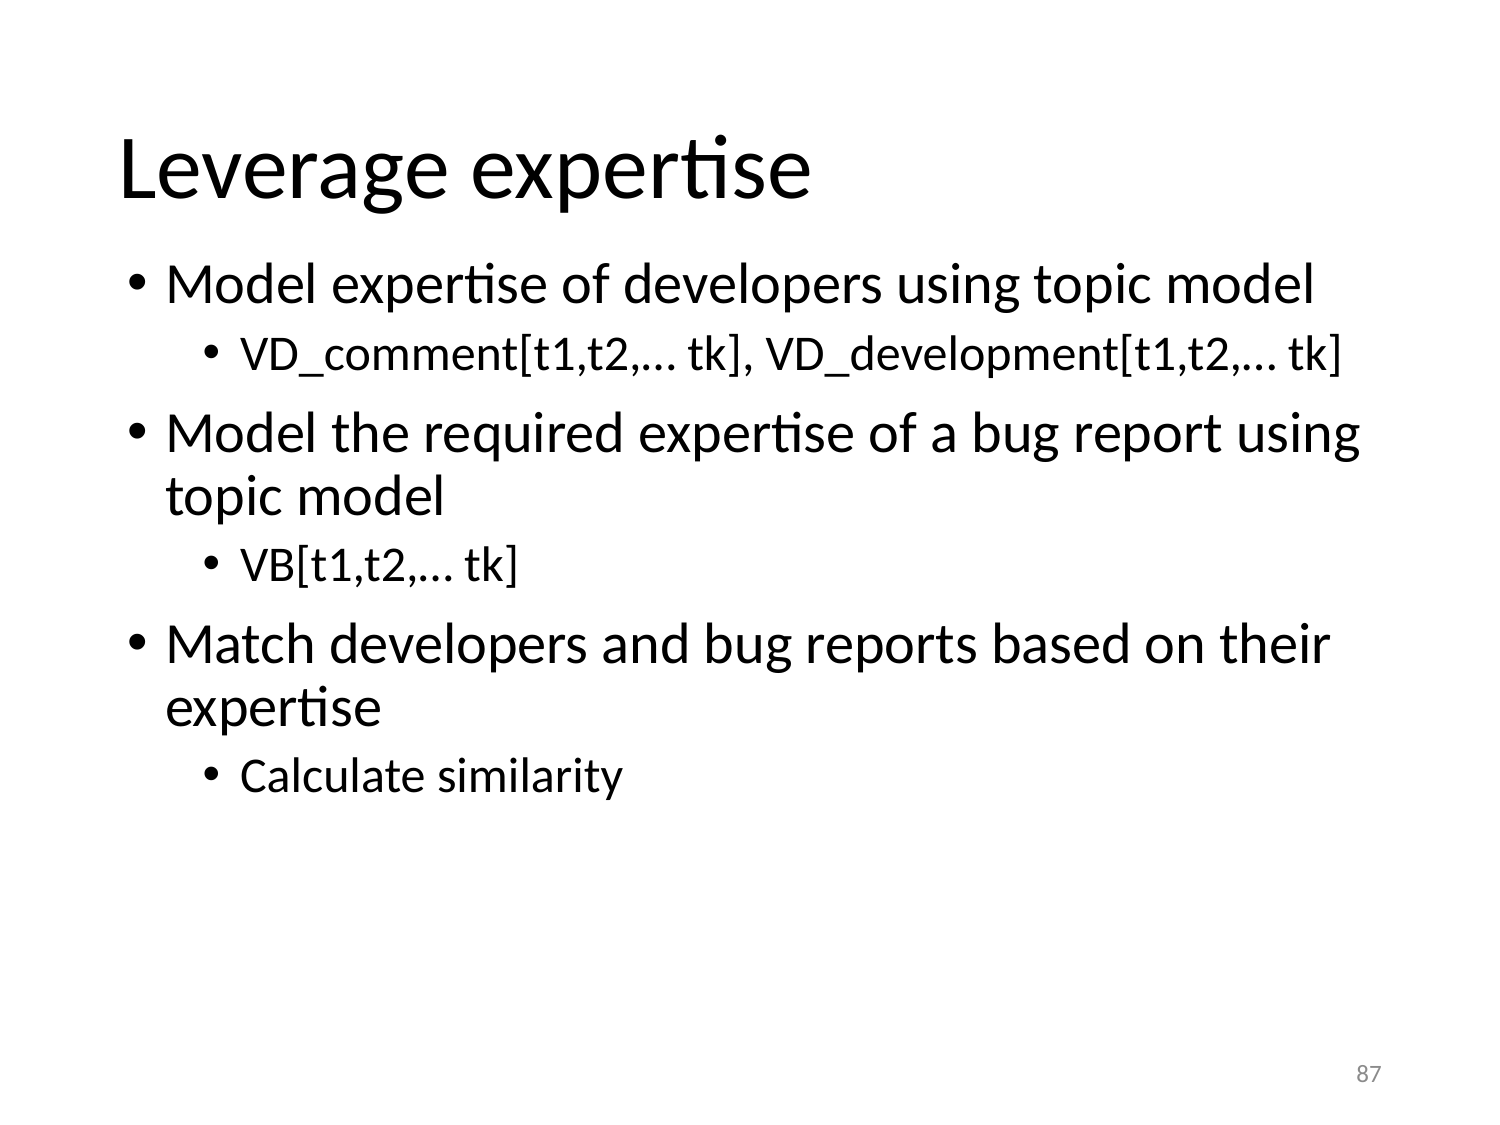

# Leverage expertise
Model expertise of developers using topic model
VD_comment[t1,t2,… tk], VD_development[t1,t2,… tk]
Model the required expertise of a bug report using topic model
VB[t1,t2,… tk]
Match developers and bug reports based on their expertise
Calculate similarity
87